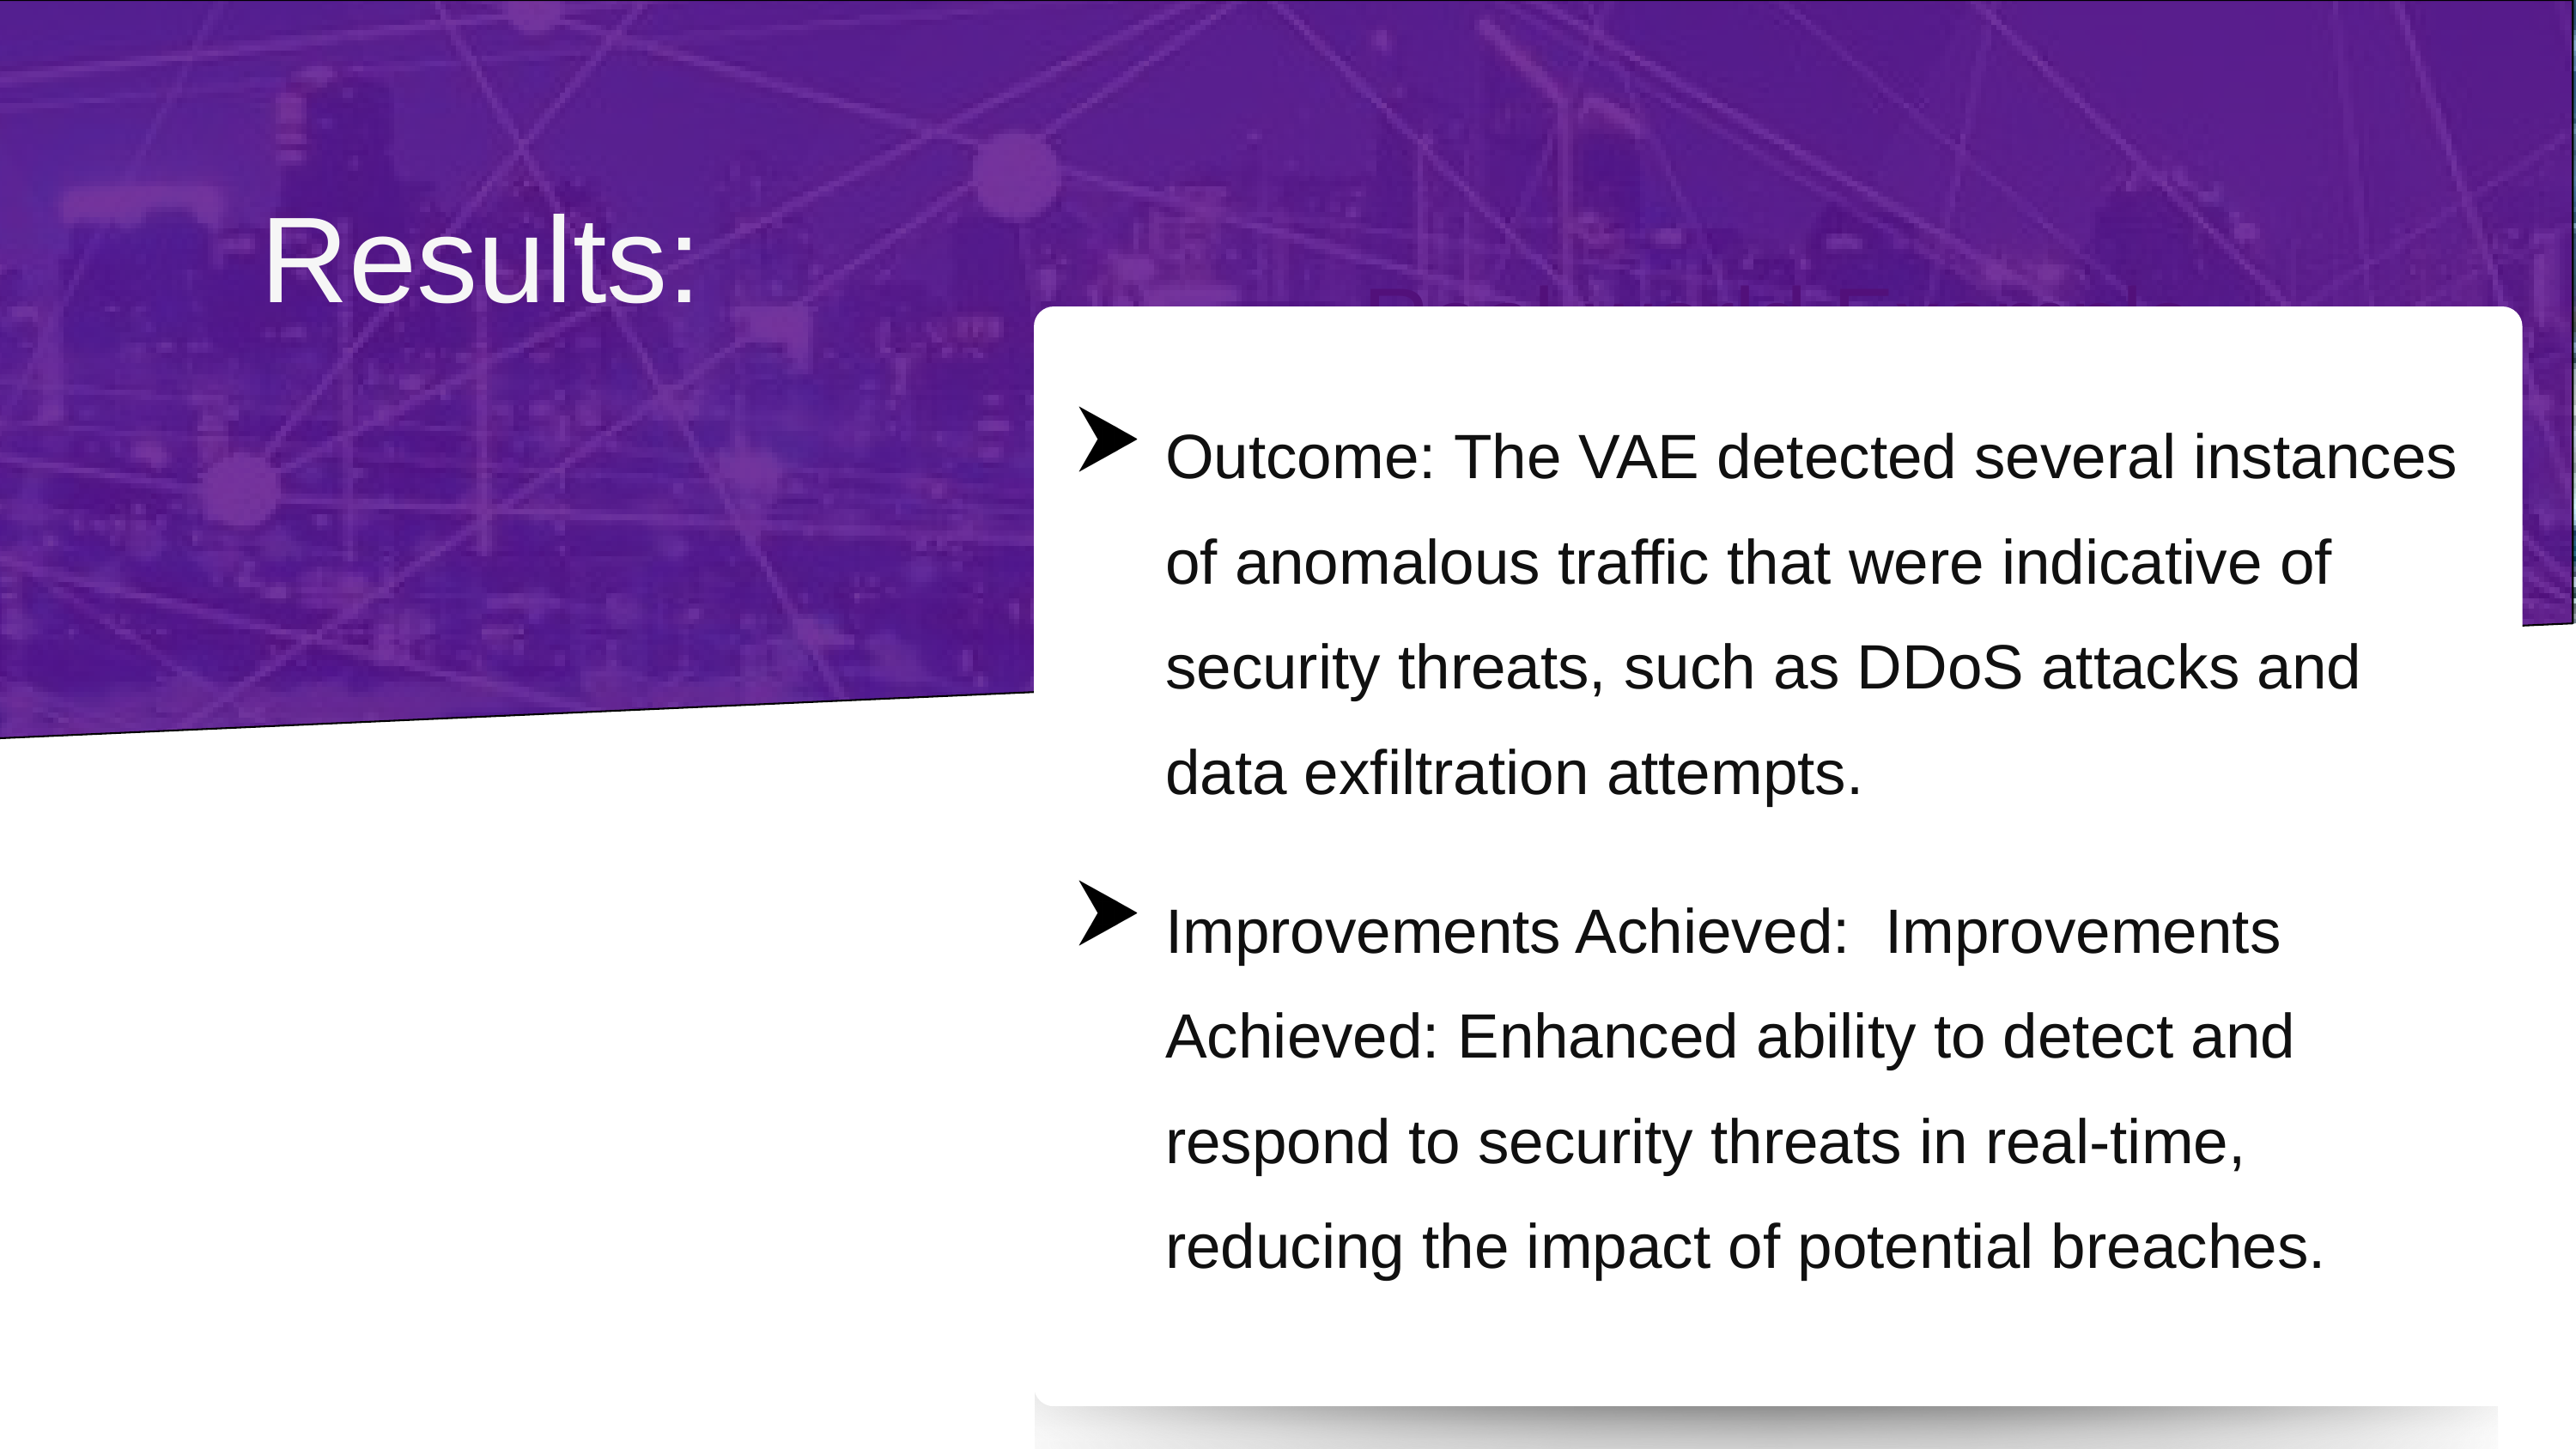

Results:
 Real-world Example

Outcome: The VAE detected several instances of anomalous traffic that were indicative of security threats, such as DDoS attacks and data exfiltration attempts.

Improvements Achieved:  Improvements Achieved: Enhanced ability to detect and respond to security threats in real-time, reducing the impact of potential breaches.